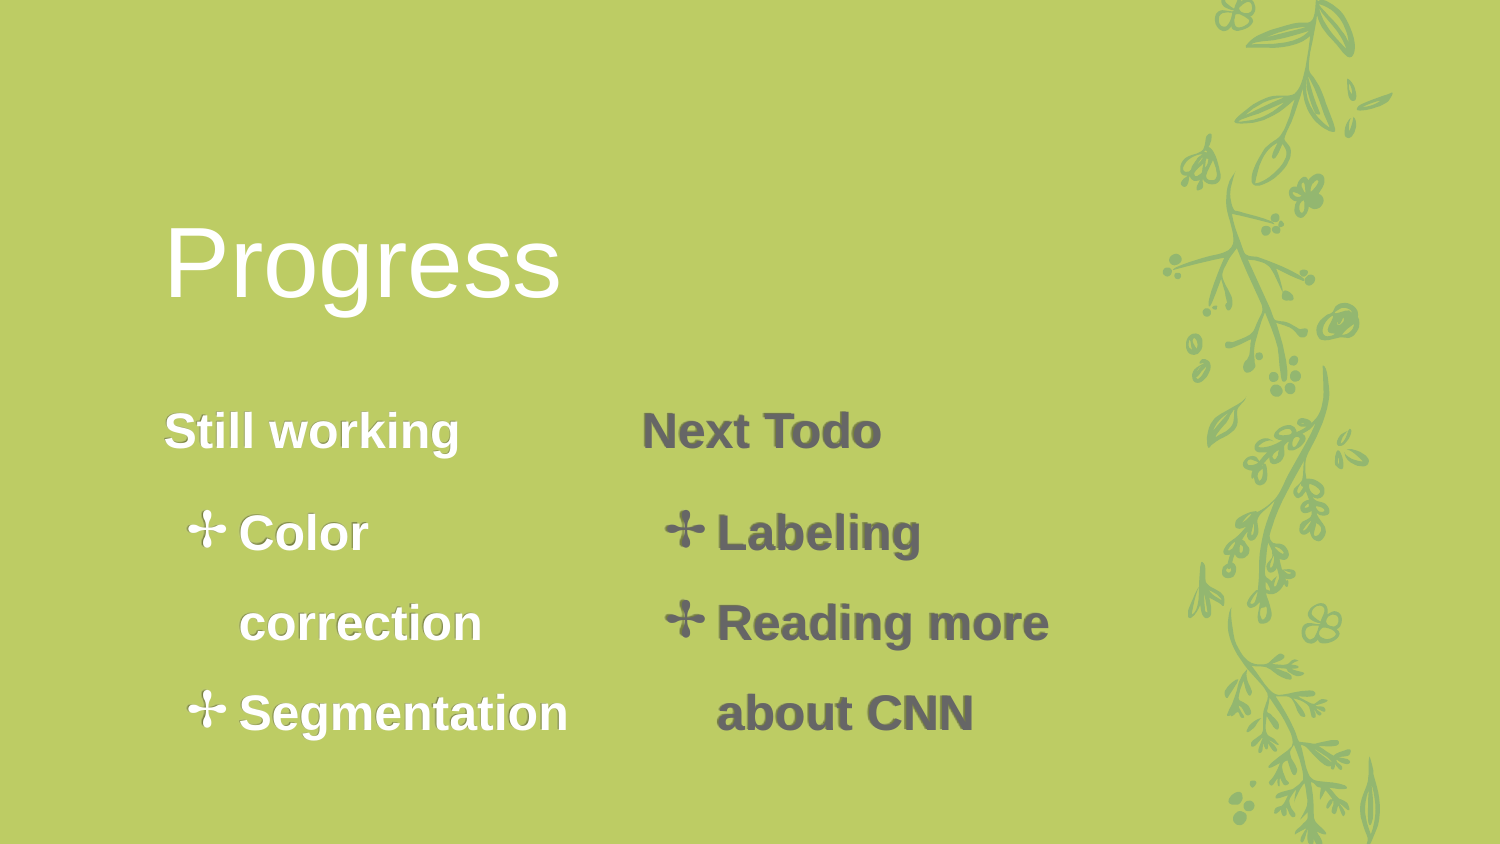

# Progress
Still working
Color correction
Segmentation
Next Todo
Labeling
Reading more about CNN